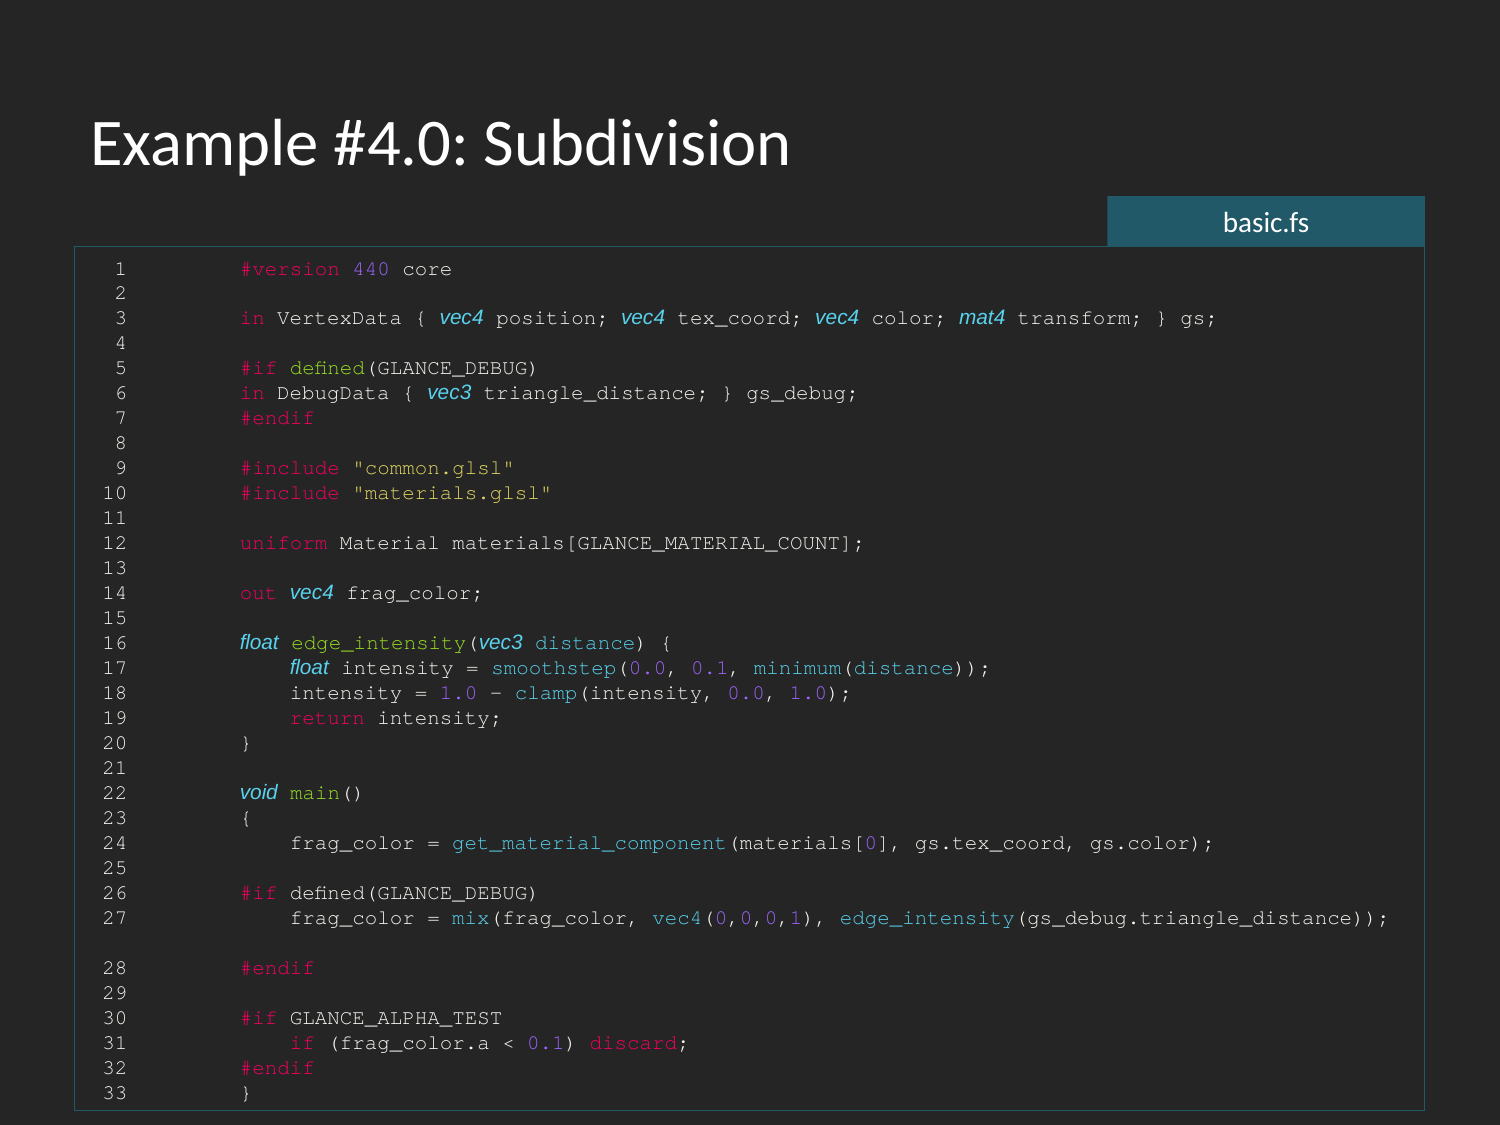

# Example #4.0: Subdivision
basic.fs
  1 	#version 440 core
  2
  3 	in VertexData { vec4 position; vec4 tex_coord; vec4 color; mat4 transform; } gs;
  4
  5 	#if defined(GLANCE_DEBUG)
  6 	in DebugData { vec3 triangle_distance; } gs_debug;
  7 	#endif
  8
  9 	#include "common.glsl"
 10 	#include "materials.glsl"
 11
 12 	uniform Material materials[GLANCE_MATERIAL_COUNT];
 13
 14 	out vec4 frag_color;
 15
 16 	float edge_intensity(vec3 distance) {
 17 	    float intensity = smoothstep(0.0, 0.1, minimum(distance));
 18 	    intensity = 1.0 - clamp(intensity, 0.0, 1.0);
 19 	    return intensity;
 20 	}
 21
 22 	void main()
 23 	{
 24 	    frag_color = get_material_component(materials[0], gs.tex_coord, gs.color);
 25
 26 	#if defined(GLANCE_DEBUG)
 27 	    frag_color = mix(frag_color, vec4(0,0,0,1), edge_intensity(gs_debug.triangle_distance));
 28 	#endif
 29
 30 	#if GLANCE_ALPHA_TEST
 31 	    if (frag_color.a < 0.1) discard;
 32 	#endif
 33 	}